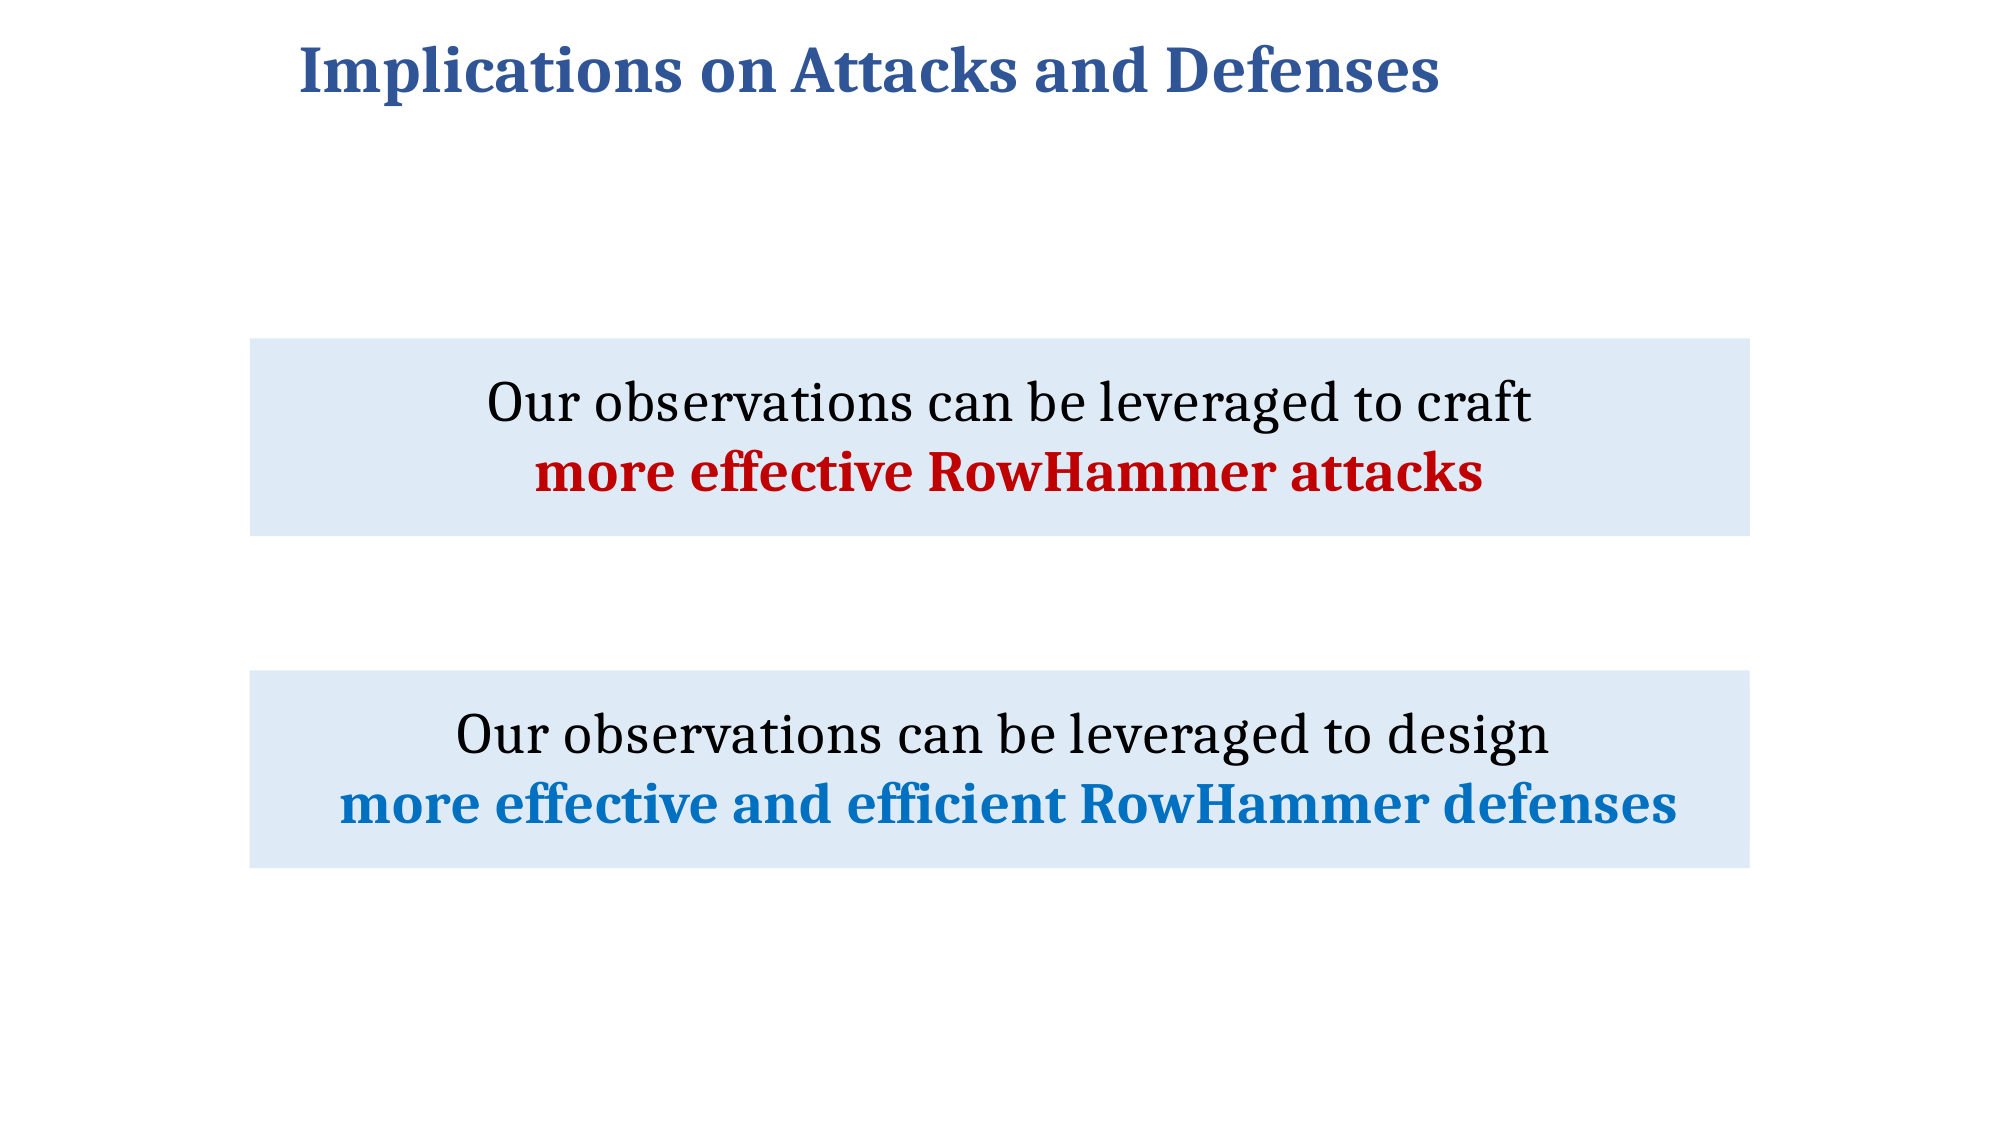

Implications on Attacks and Defenses

Our observations can be leveraged to craft
more effective RowHammer attacks

Our observations can be leveraged to design
more effective and efficient RowHammer defenses